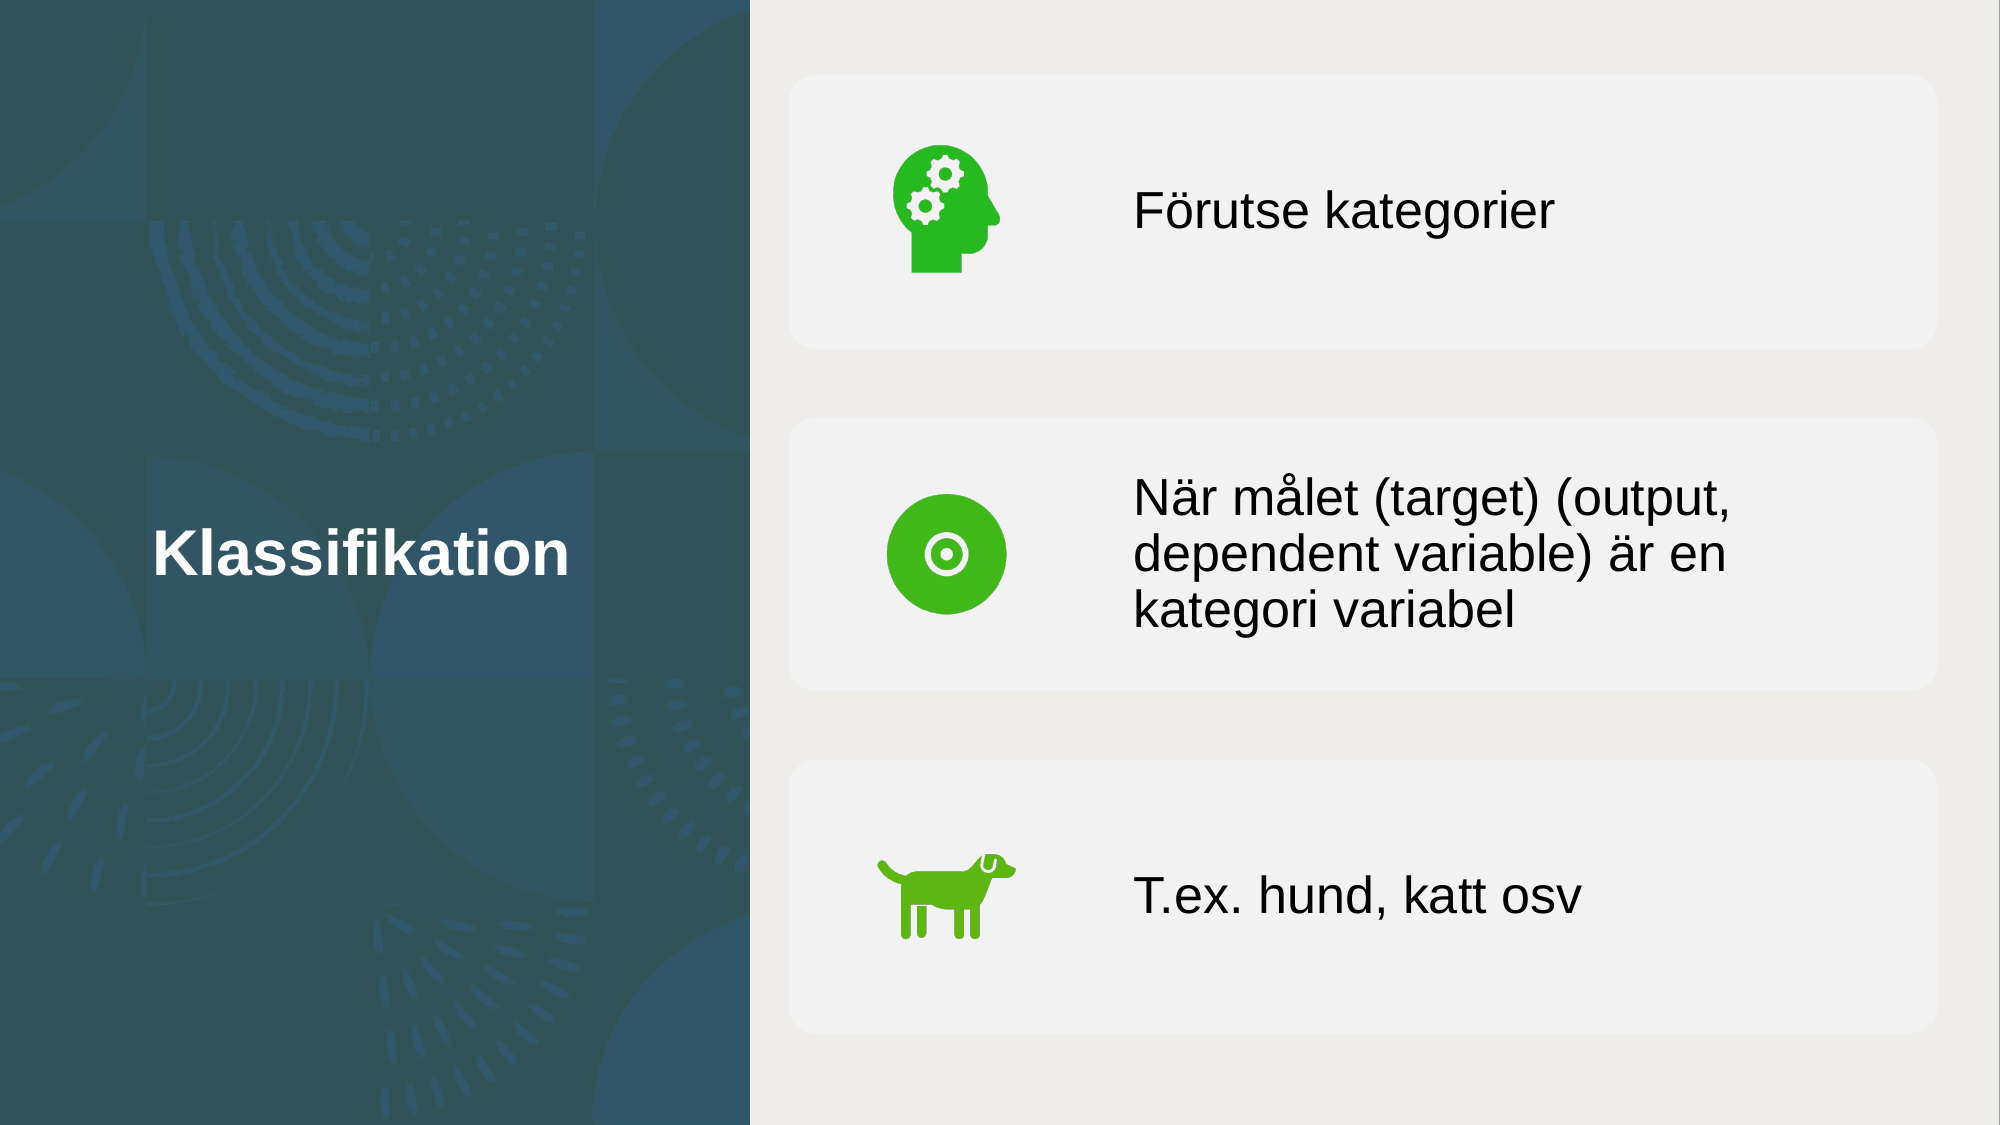

Förutse kategorier
När målet (target) (output, dependent variable) är en kategori variabel
T.ex. hund, katt osv
# Klassifikation